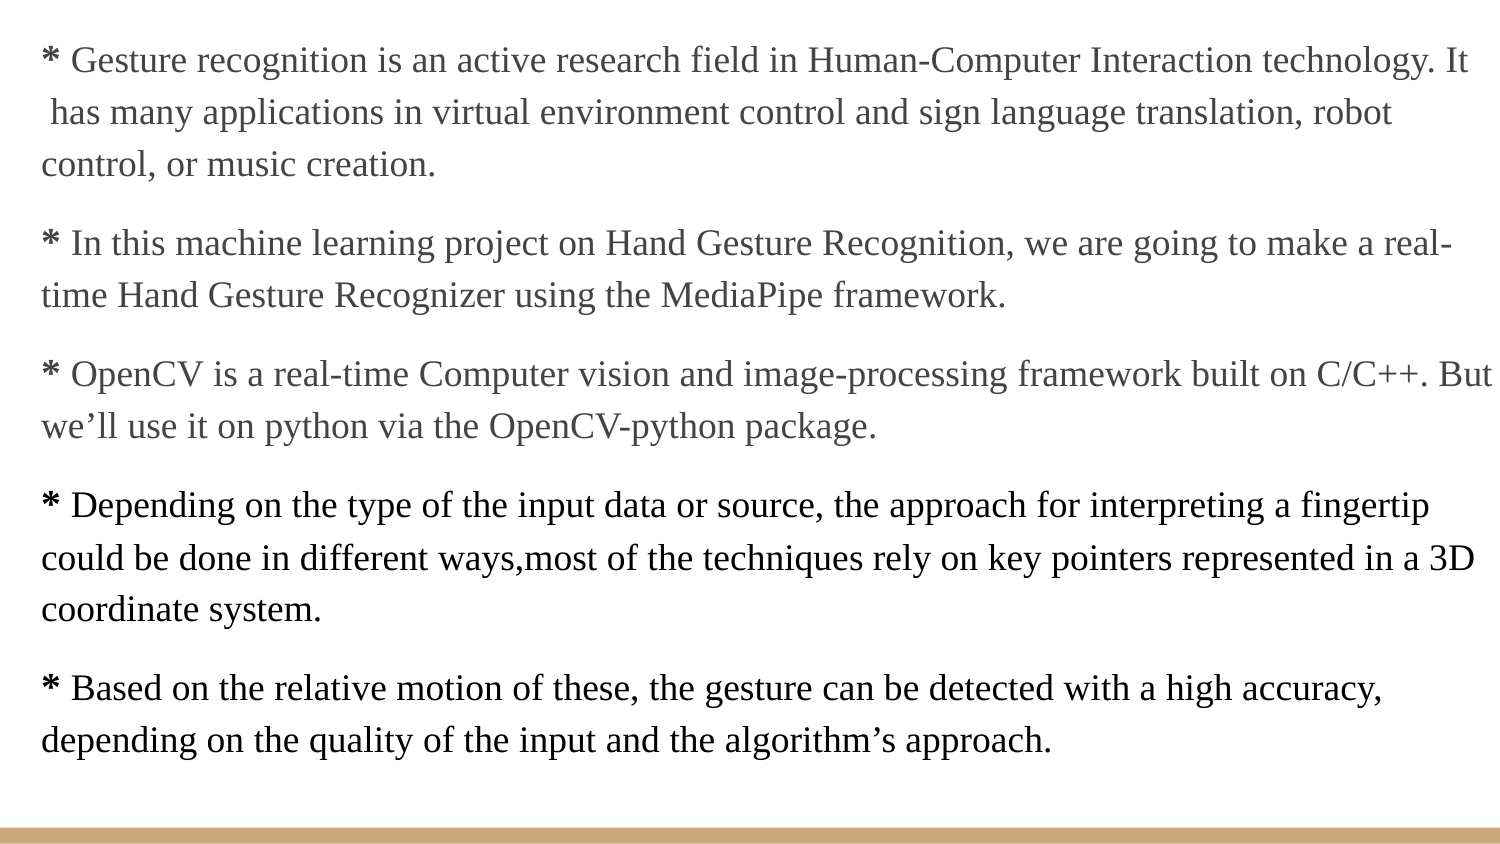

* Gesture recognition is an active research field in Human-Computer Interaction technology. It    has many applications in virtual environment control and sign language translation, robot control, or music creation.
* In this machine learning project on Hand Gesture Recognition, we are going to make a real-time Hand Gesture Recognizer using the MediaPipe framework.
* OpenCV is a real-time Computer vision and image-processing framework built on C/C++. But we’ll use it on python via the OpenCV-python package.
* Depending on the type of the input data or source, the approach for interpreting a fingertip could be done in different ways,most of the techniques rely on key pointers represented in a 3D coordinate system.
* Based on the relative motion of these, the gesture can be detected with a high accuracy,  depending on the quality of the input and the algorithm’s approach.